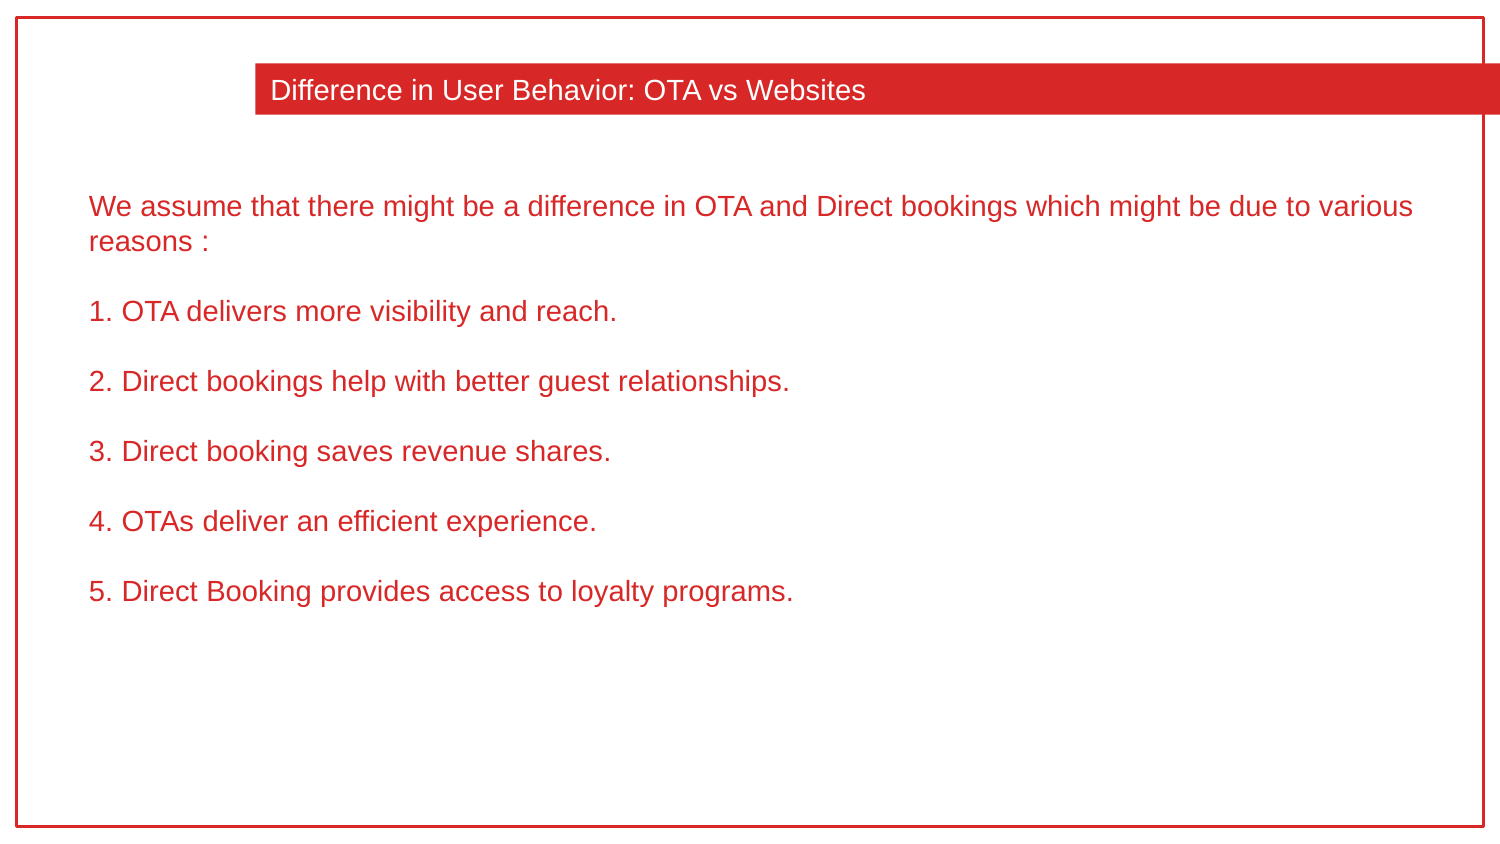

Difference in User Behavior: OTA vs Websites
We assume that there might be a difference in OTA and Direct bookings which might be due to various reasons :

1. OTA delivers more visibility and reach.

2. Direct bookings help with better guest relationships.

3. Direct booking saves revenue shares.

4. OTAs deliver an efficient experience.

5. Direct Booking provides access to loyalty programs.